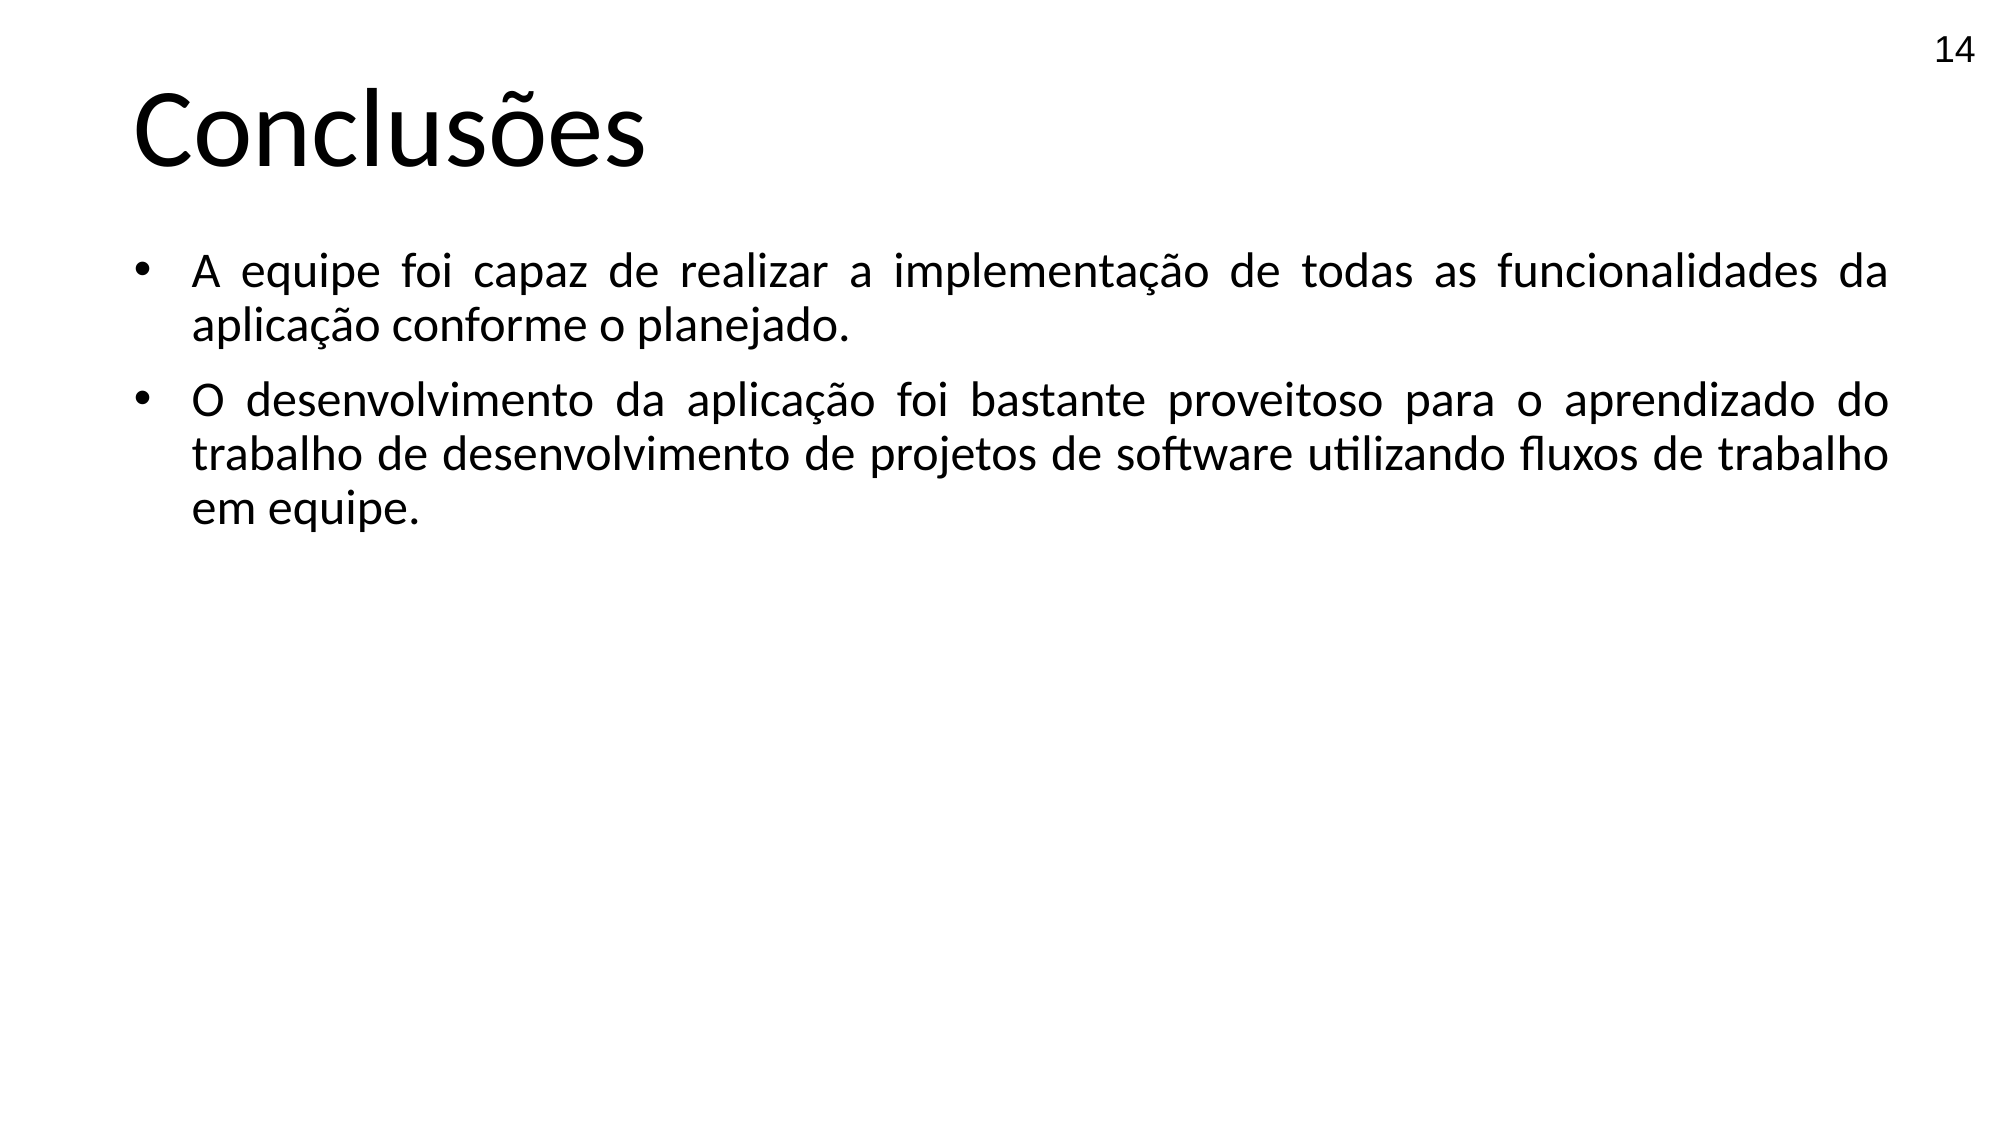

14
Conclusões
A equipe foi capaz de realizar a implementação de todas as funcionalidades da aplicação conforme o planejado.
O desenvolvimento da aplicação foi bastante proveitoso para o aprendizado do trabalho de desenvolvimento de projetos de software utilizando fluxos de trabalho em equipe.